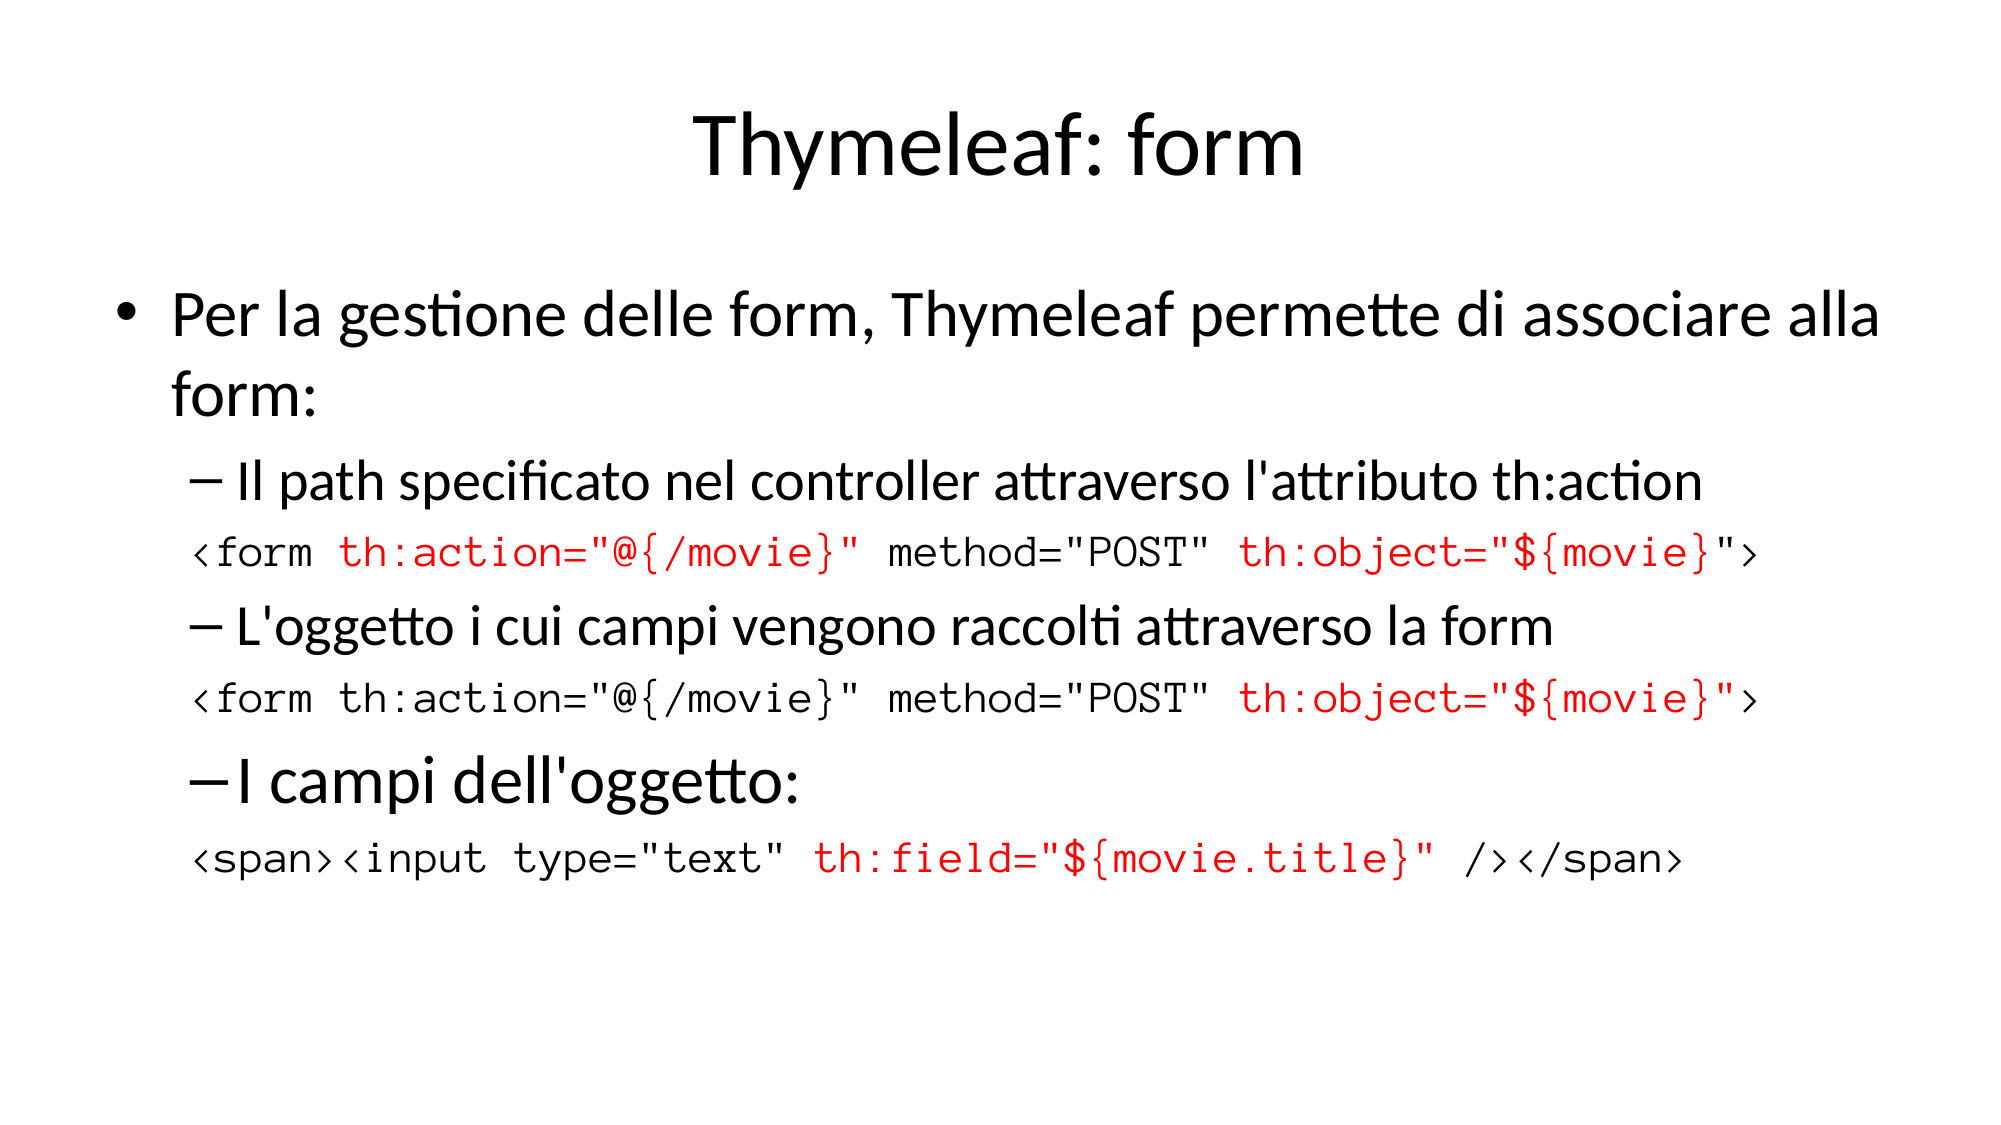

# Thymeleaf: form
Per la gestione delle form, Thymeleaf permette di associare alla form:
Il path specificato nel controller attraverso l'attributo th:action
<form th:action="@{/movie}" method="POST" th:object="${movie}">
L'oggetto i cui campi vengono raccolti attraverso la form
<form th:action="@{/movie}" method="POST" th:object="${movie}">
I campi dell'oggetto:
<span><input type="text" th:field="${movie.title}" /></span>